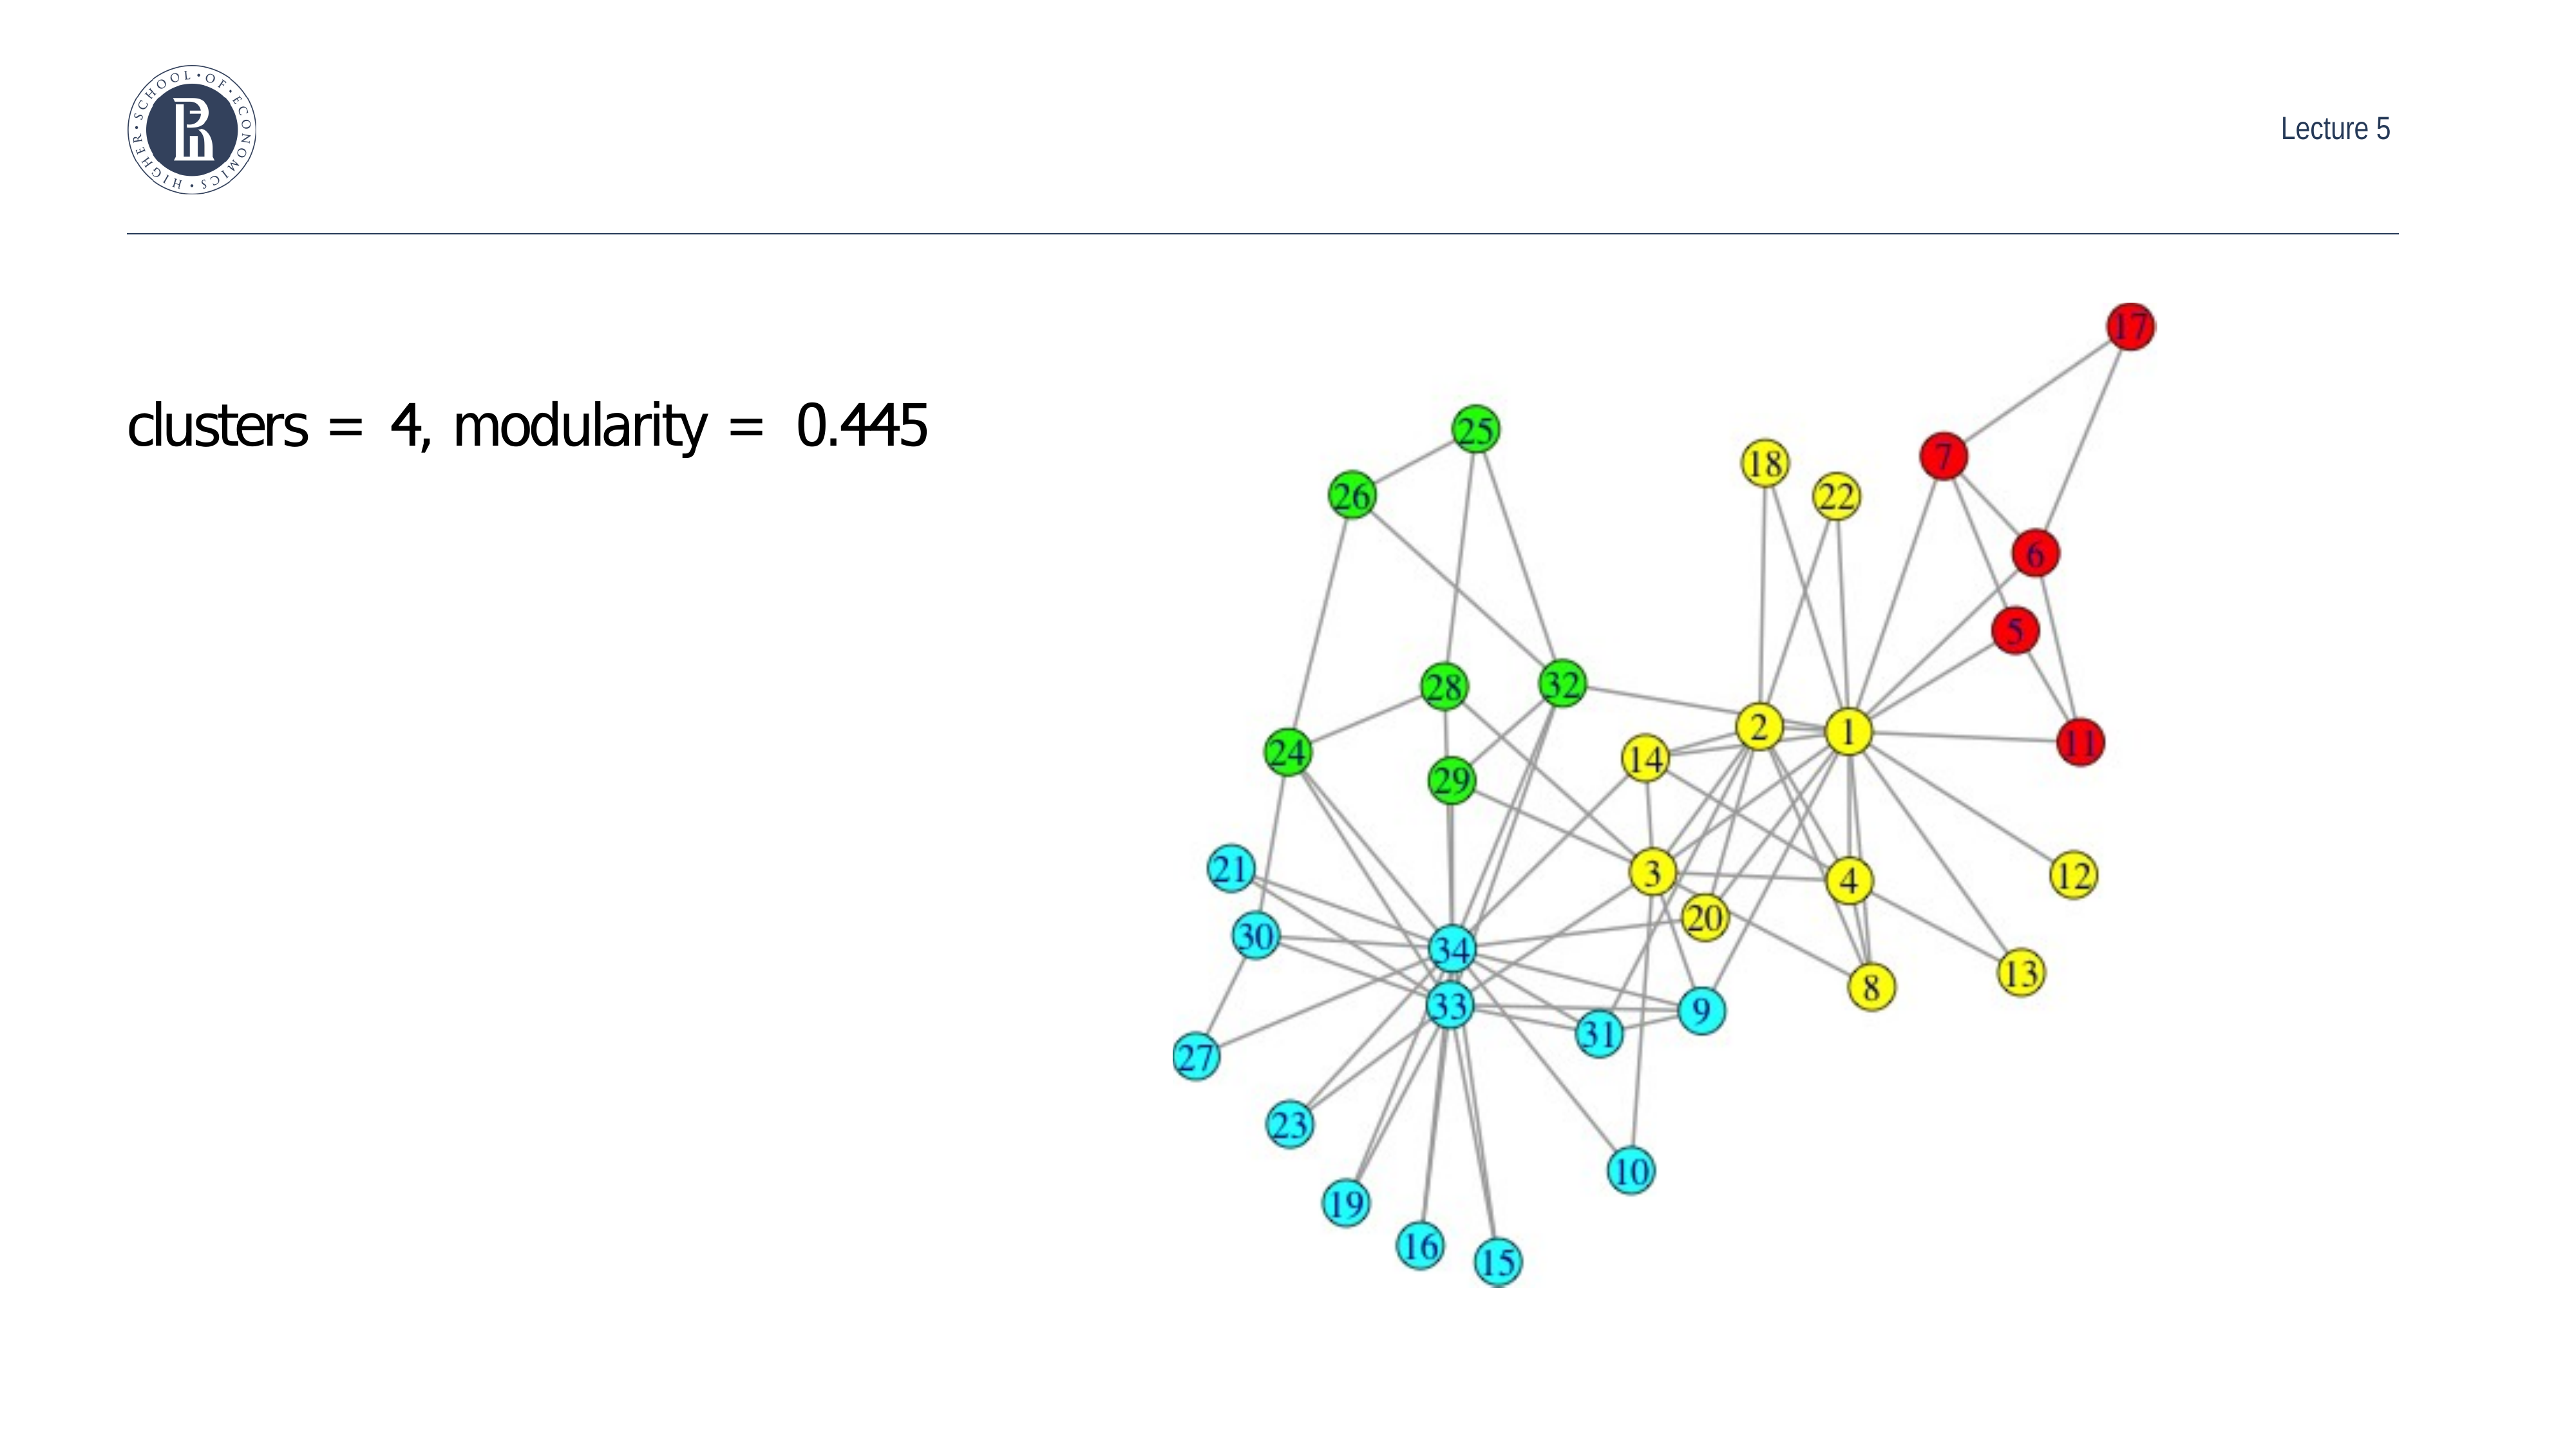

#

Fast community unfolding
clusters = 4, modularity = 0.445